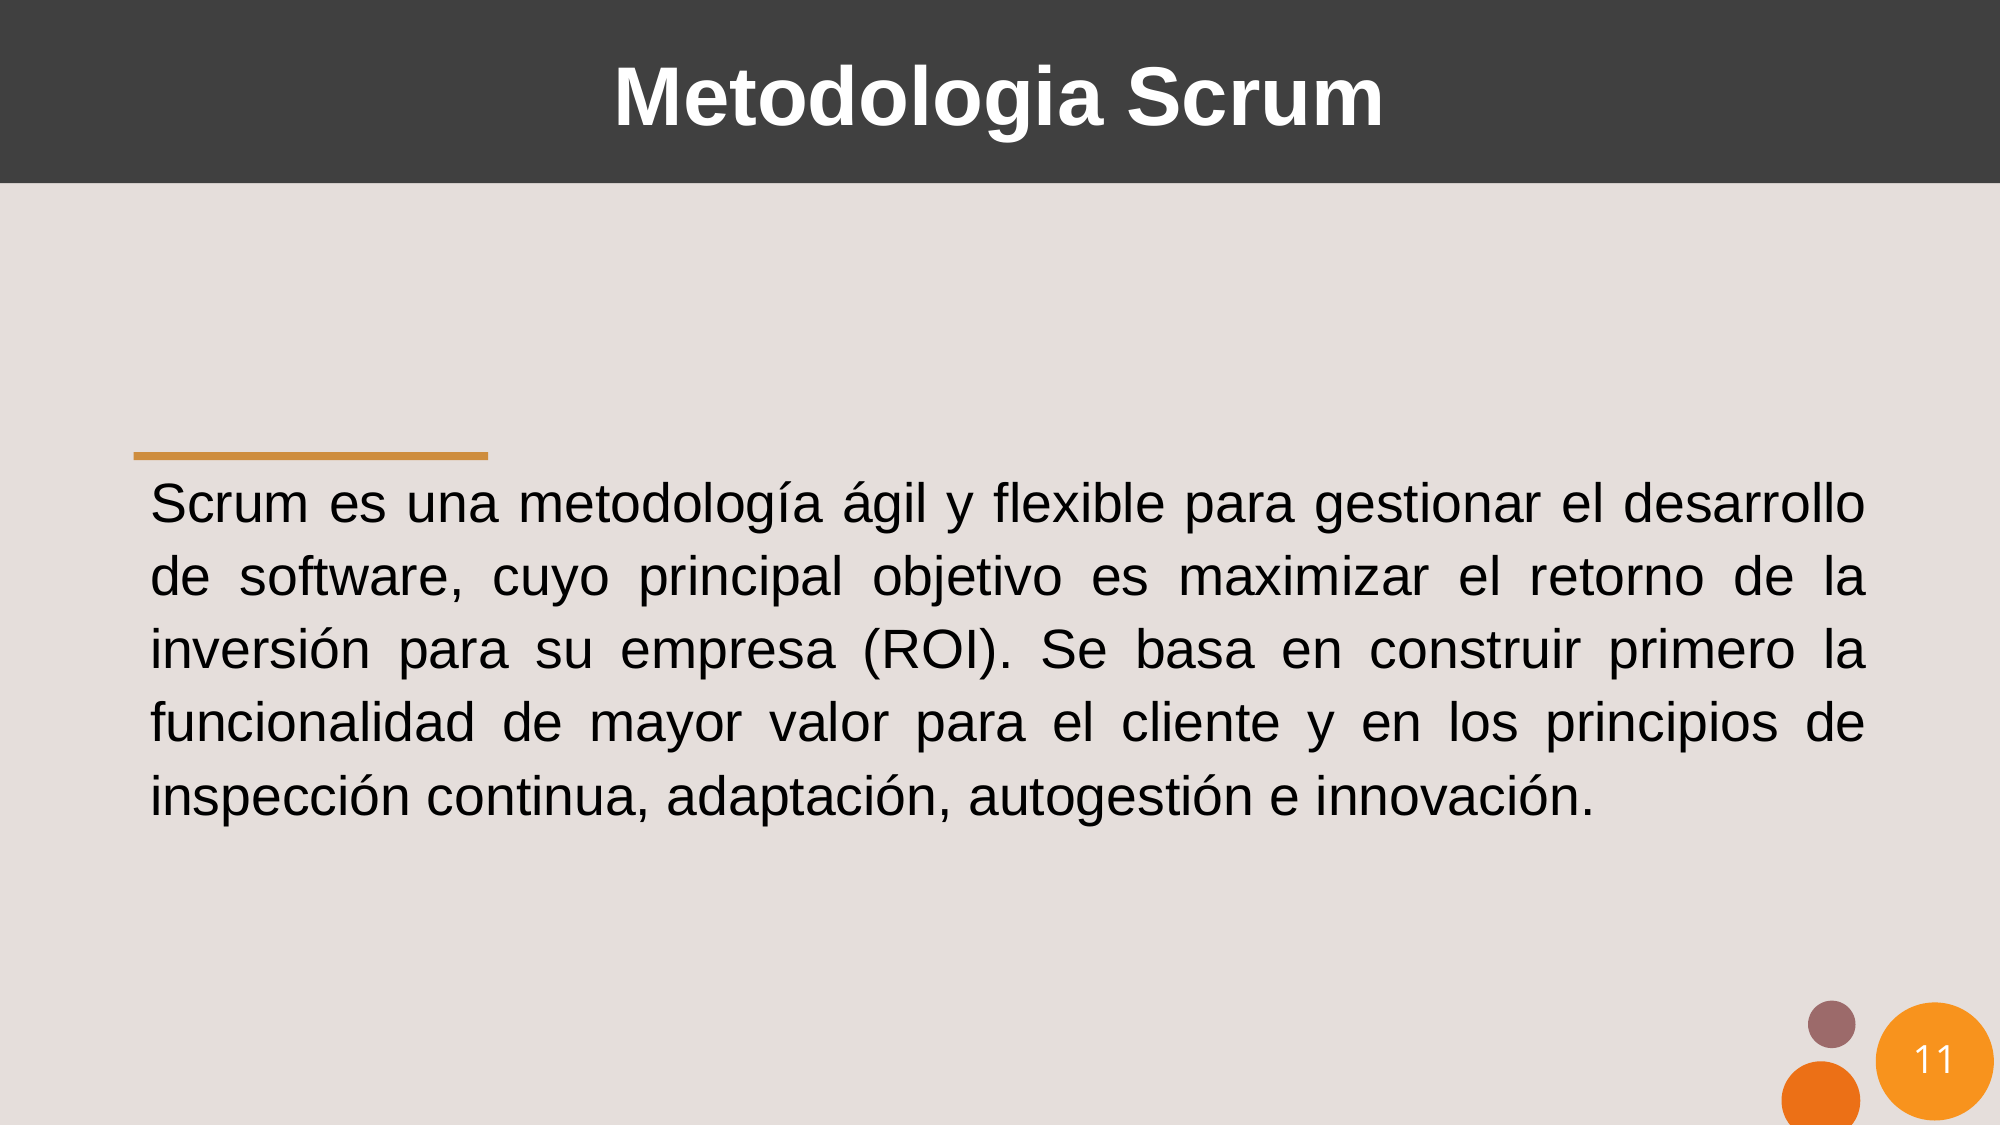

# Metodologia Scrum
Scrum es una metodología ágil y flexible para gestionar el desarrollo de software, cuyo principal objetivo es maximizar el retorno de la inversión para su empresa (ROI). Se basa en construir primero la funcionalidad de mayor valor para el cliente y en los principios de inspección continua, adaptación, autogestión e innovación.
11